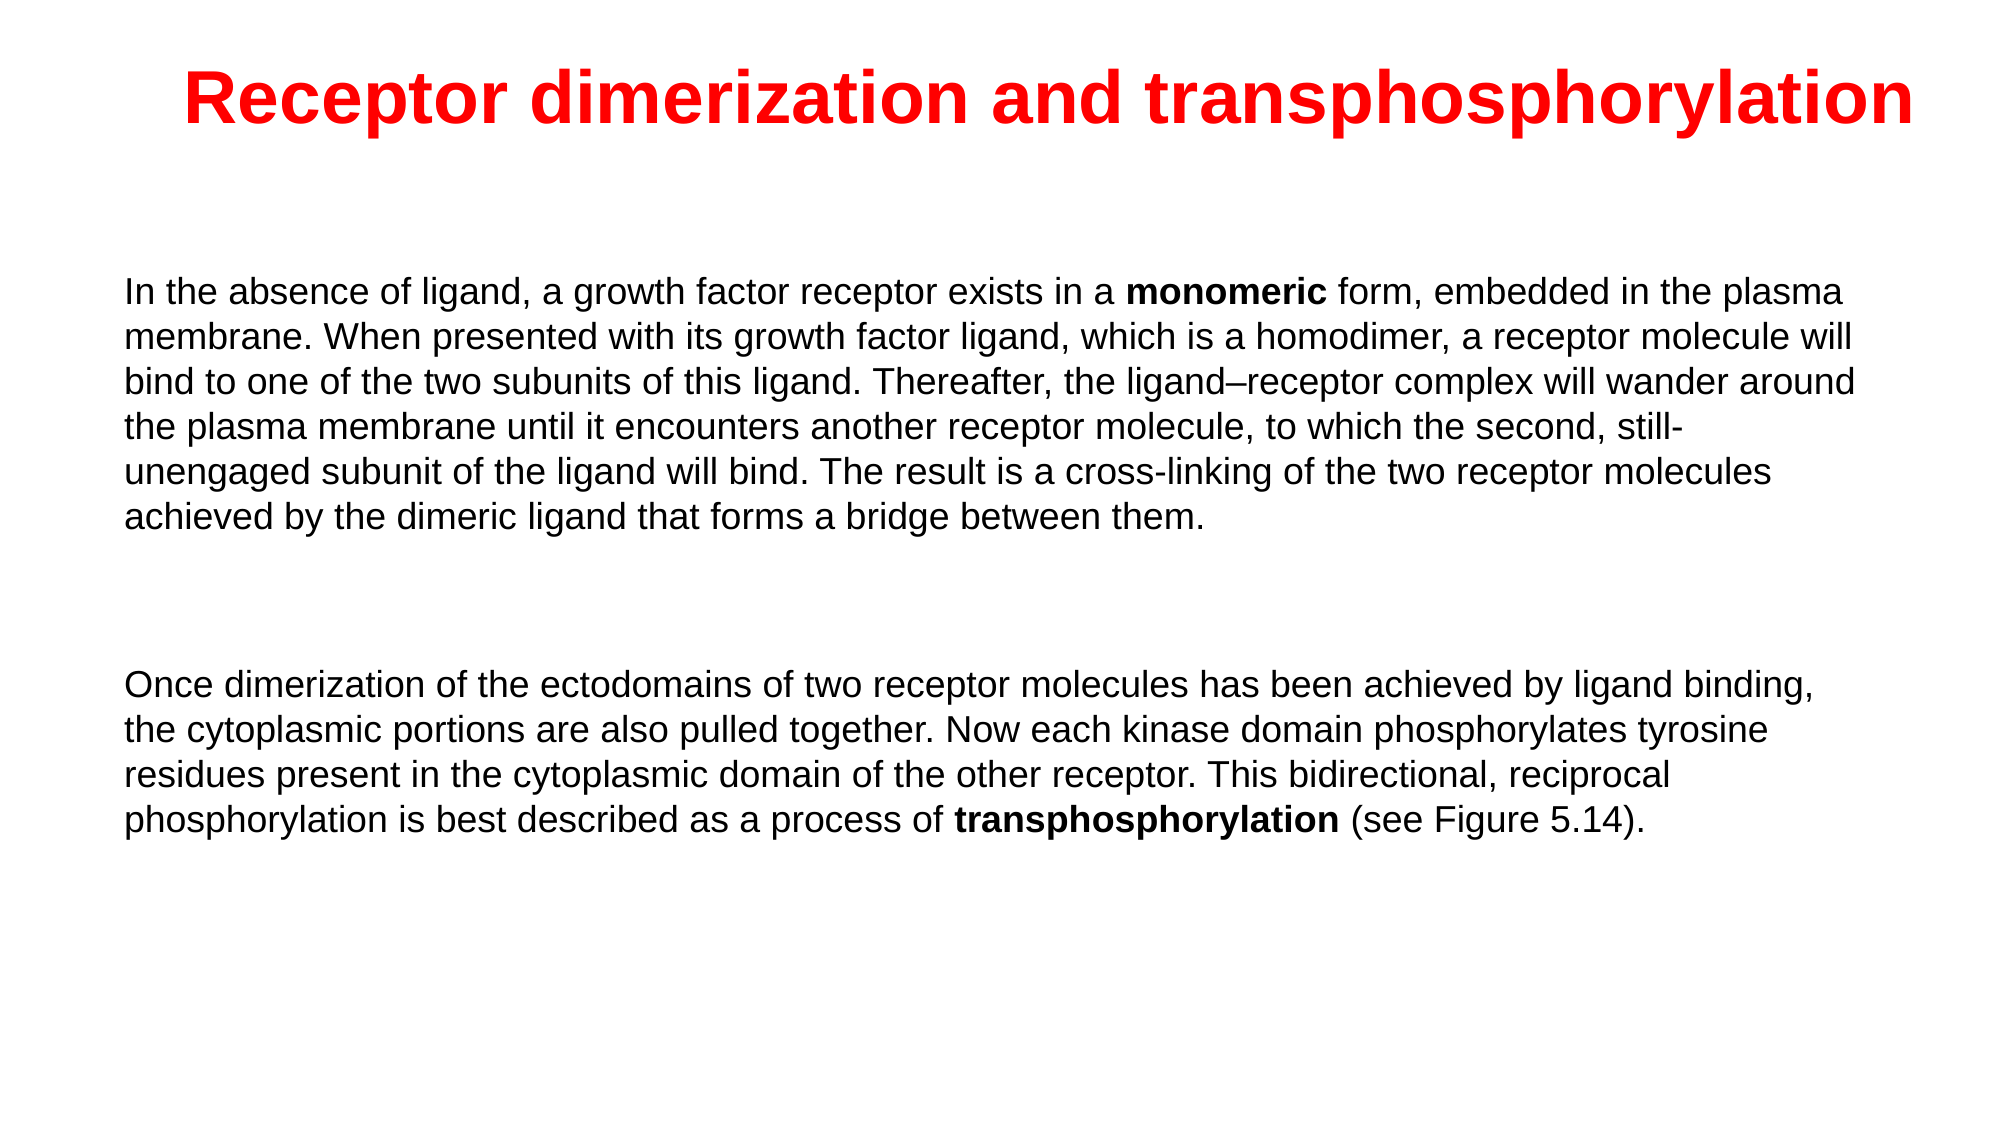

Receptor dimerization and transphosphorylation
In the absence of ligand, a growth factor receptor exists in a monomeric form, embedded in the plasma membrane. When presented with its growth factor ligand, which is a homodimer, a receptor molecule will bind to one of the two subunits of this ligand. Thereafter, the ligand–receptor complex will wander around the plasma membrane until it encounters another receptor molecule, to which the second, still-unengaged subunit of the ligand will bind. The result is a cross-linking of the two receptor molecules achieved by the dimeric ligand that forms a bridge between them.
Once dimerization of the ectodomains of two receptor molecules has been achieved by ligand binding, the cytoplasmic portions are also pulled together. Now each kinase domain phosphorylates tyrosine residues present in the cytoplasmic domain of the other receptor. This bidirectional, reciprocal phosphorylation is best described as a process of transphosphorylation (see Figure 5.14).